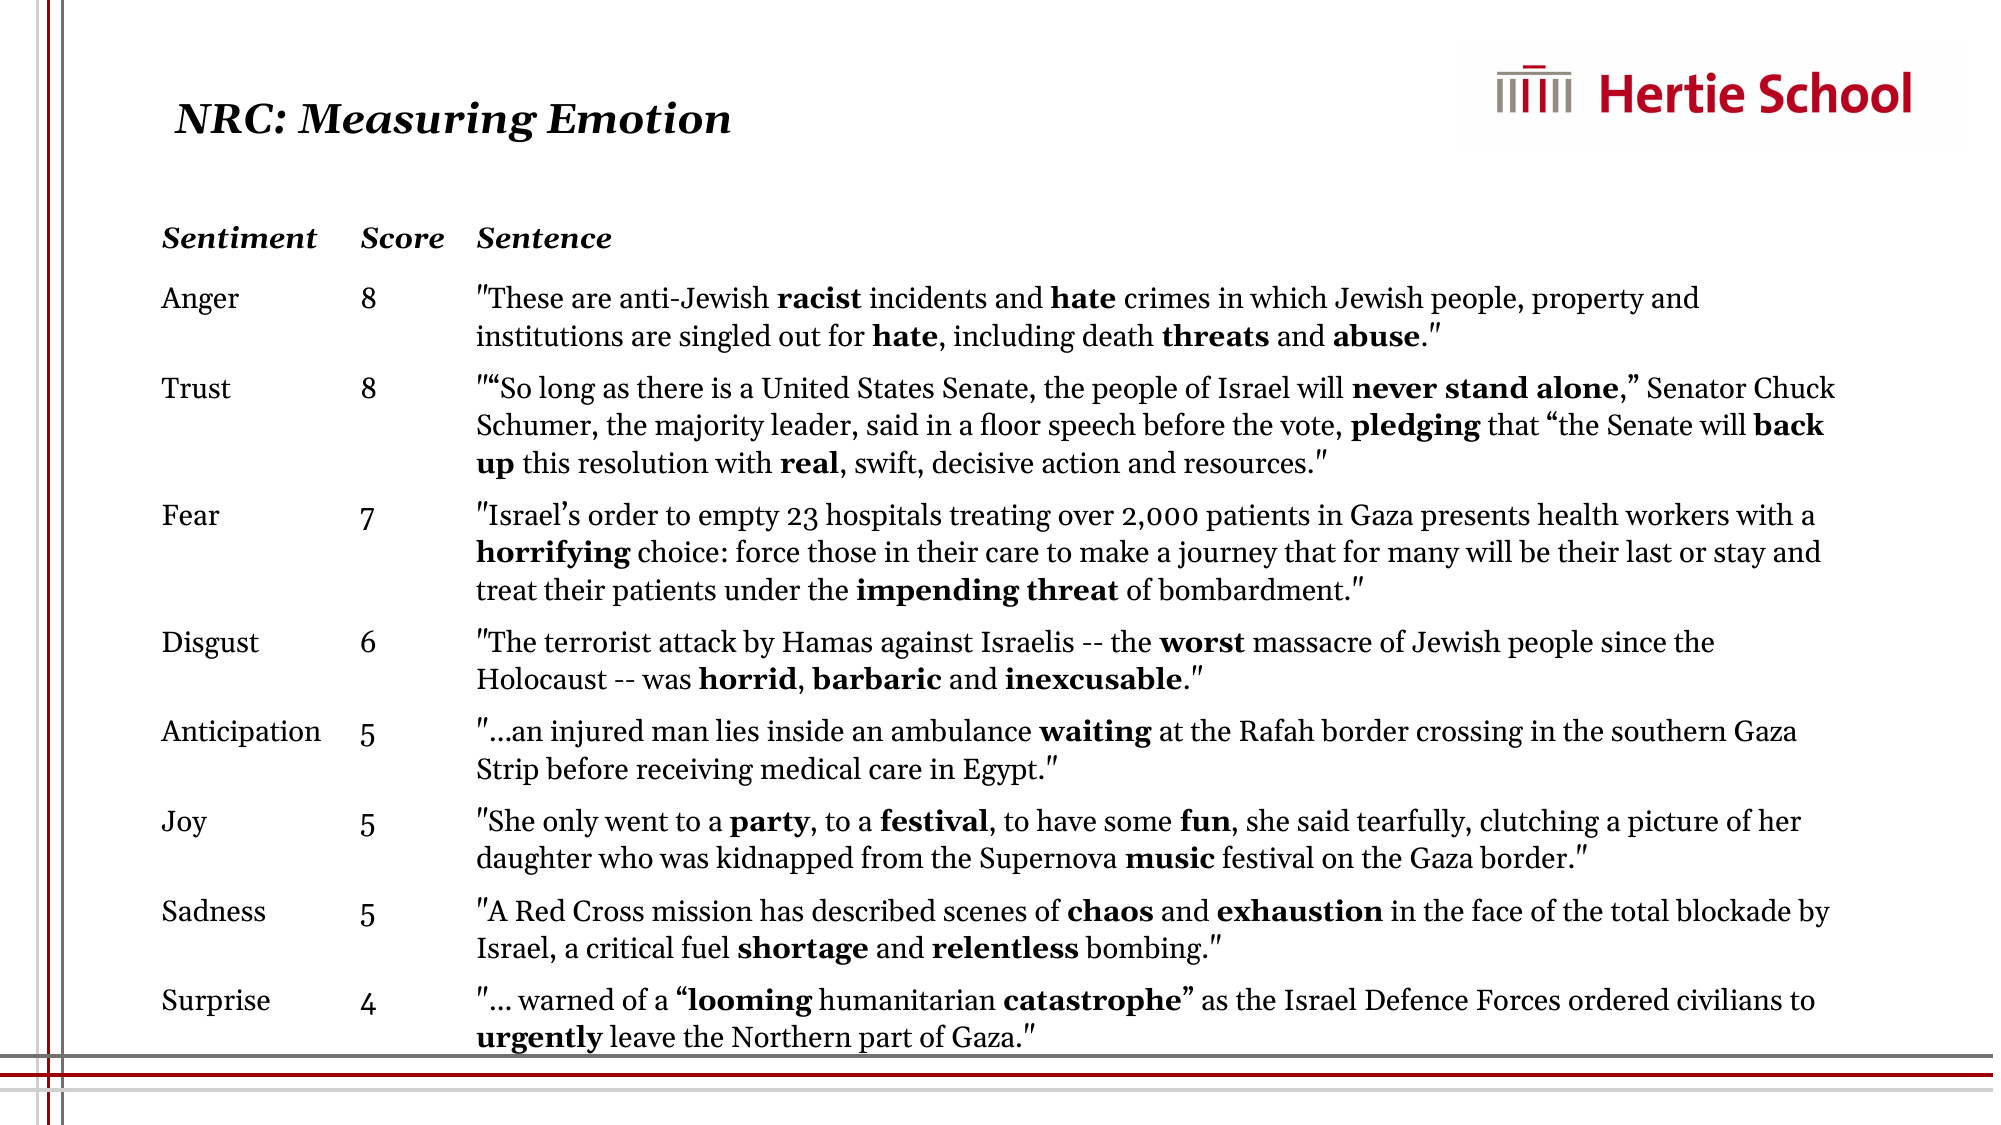

NRC: Measuring Emotion
| Sentiment | Score | Sentence |
| --- | --- | --- |
| Anger | 8 | "These are anti-Jewish racist incidents and hate crimes in which Jewish people, property and institutions are singled out for hate, including death threats and abuse." |
| Trust | 8 | "“So long as there is a United States Senate, the people of Israel will never stand alone,” Senator Chuck Schumer, the majority leader, said in a floor speech before the vote, pledging that “the Senate will back up this resolution with real, swift, decisive action and resources." |
| Fear | 7 | "Israel’s order to empty 23 hospitals treating over 2,000 patients in Gaza presents health workers with a horrifying choice: force those in their care to make a journey that for many will be their last or stay and treat their patients under the impending threat of bombardment." |
| Disgust | 6 | "The terrorist attack by Hamas against Israelis -- the worst massacre of Jewish people since the Holocaust -- was horrid, barbaric and inexcusable." |
| Anticipation | 5 | "…an injured man lies inside an ambulance waiting at the Rafah border crossing in the southern Gaza Strip before receiving medical care in Egypt." |
| Joy | 5 | "She only went to a party, to a festival, to have some fun, she said tearfully, clutching a picture of her daughter who was kidnapped from the Supernova music festival on the Gaza border." |
| Sadness | 5 | "A Red Cross mission has described scenes of chaos and exhaustion in the face of the total blockade by Israel, a critical fuel shortage and relentless bombing." |
| Surprise | 4 | "… warned of a “looming humanitarian catastrophe” as the Israel Defence Forces ordered civilians to urgently leave the Northern part of Gaza." |